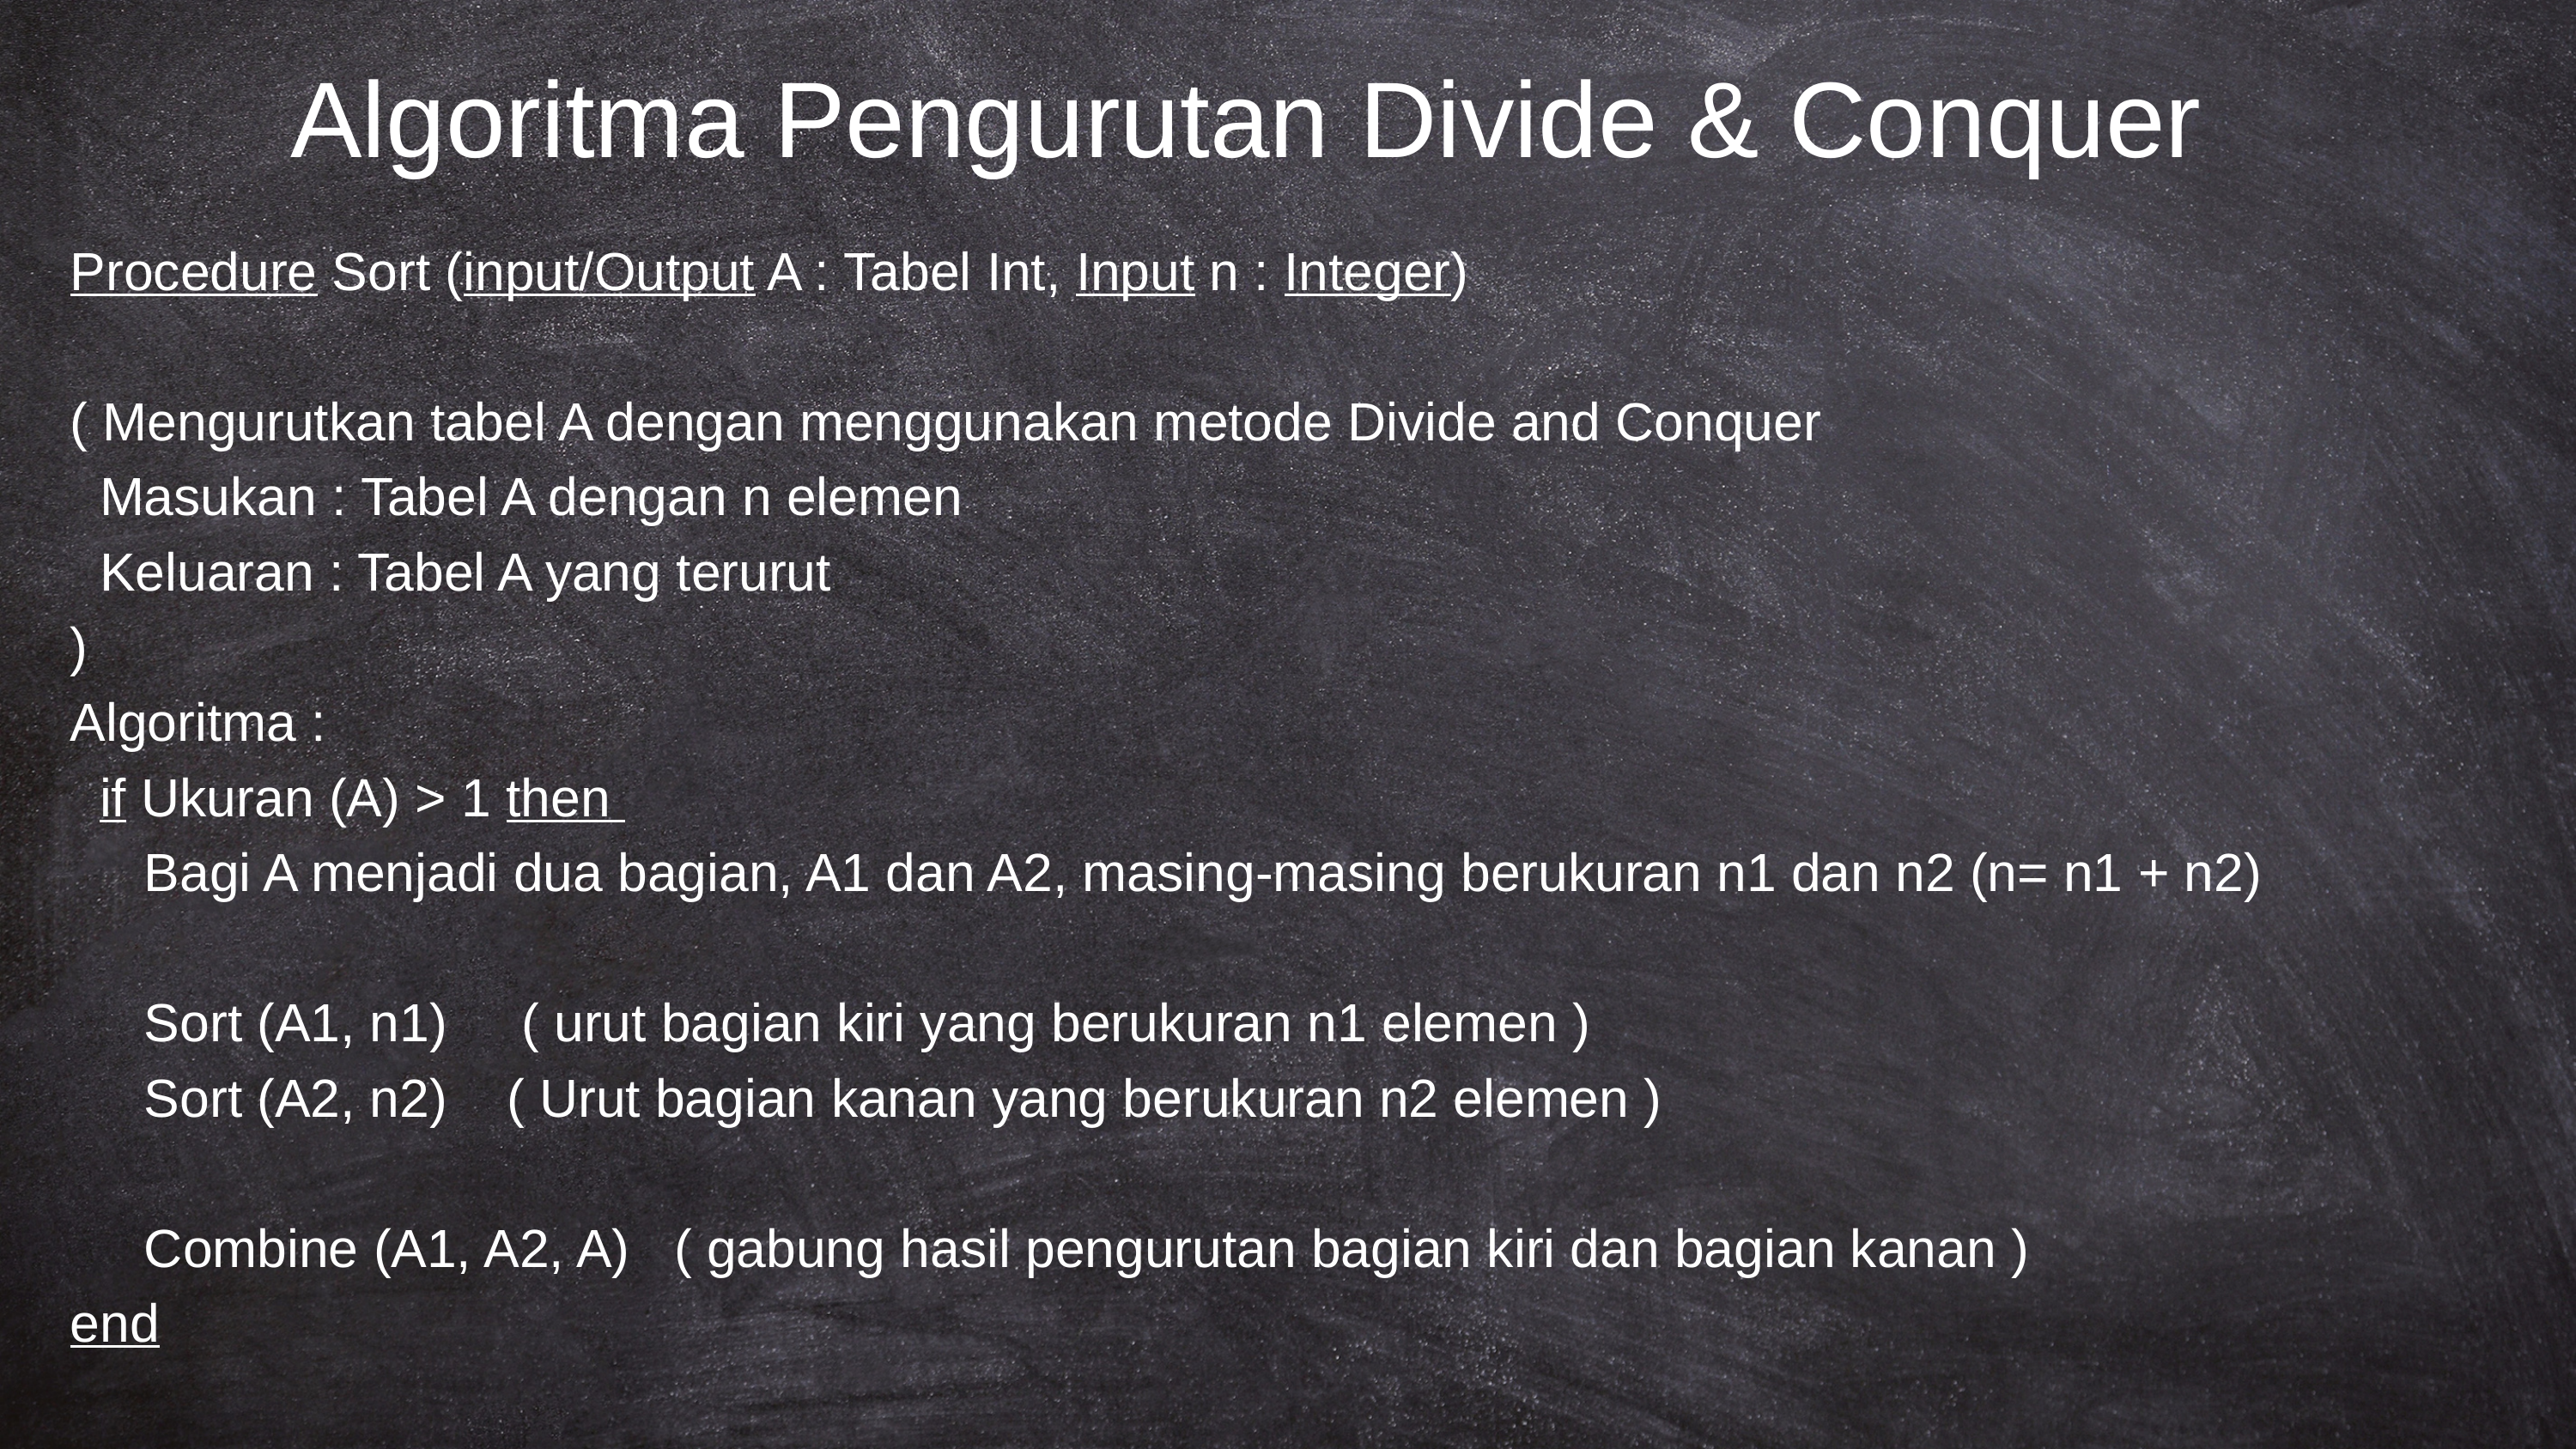

Algoritma Pengurutan Divide & Conquer
Procedure Sort (input/Output A : Tabel Int, Input n : Integer)

( Mengurutkan tabel A dengan menggunakan metode Divide and Conquer
  Masukan : Tabel A dengan n elemen
  Keluaran : Tabel A yang terurut
)
Algoritma :
  if Ukuran (A) > 1 then
     Bagi A menjadi dua bagian, A1 dan A2, masing-masing berukuran n1 dan n2 (n= n1 + n2)

     Sort (A1, n1)     ( urut bagian kiri yang berukuran n1 elemen )
     Sort (A2, n2)    ( Urut bagian kanan yang berukuran n2 elemen )

     Combine (A1, A2, A)   ( gabung hasil pengurutan bagian kiri dan bagian kanan )
end